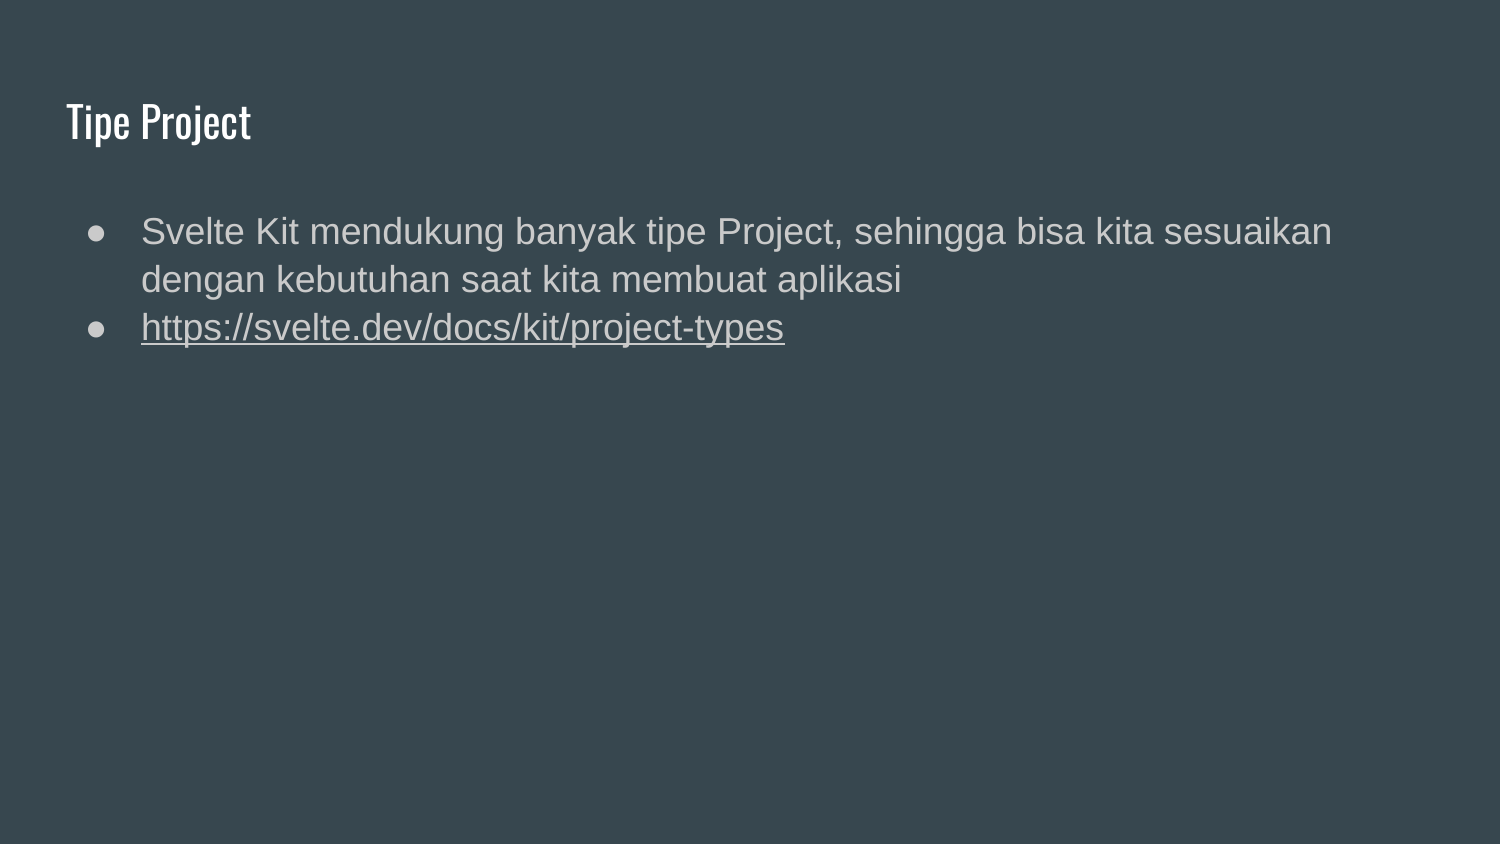

# Tipe Project
Svelte Kit mendukung banyak tipe Project, sehingga bisa kita sesuaikan dengan kebutuhan saat kita membuat aplikasi
https://svelte.dev/docs/kit/project-types